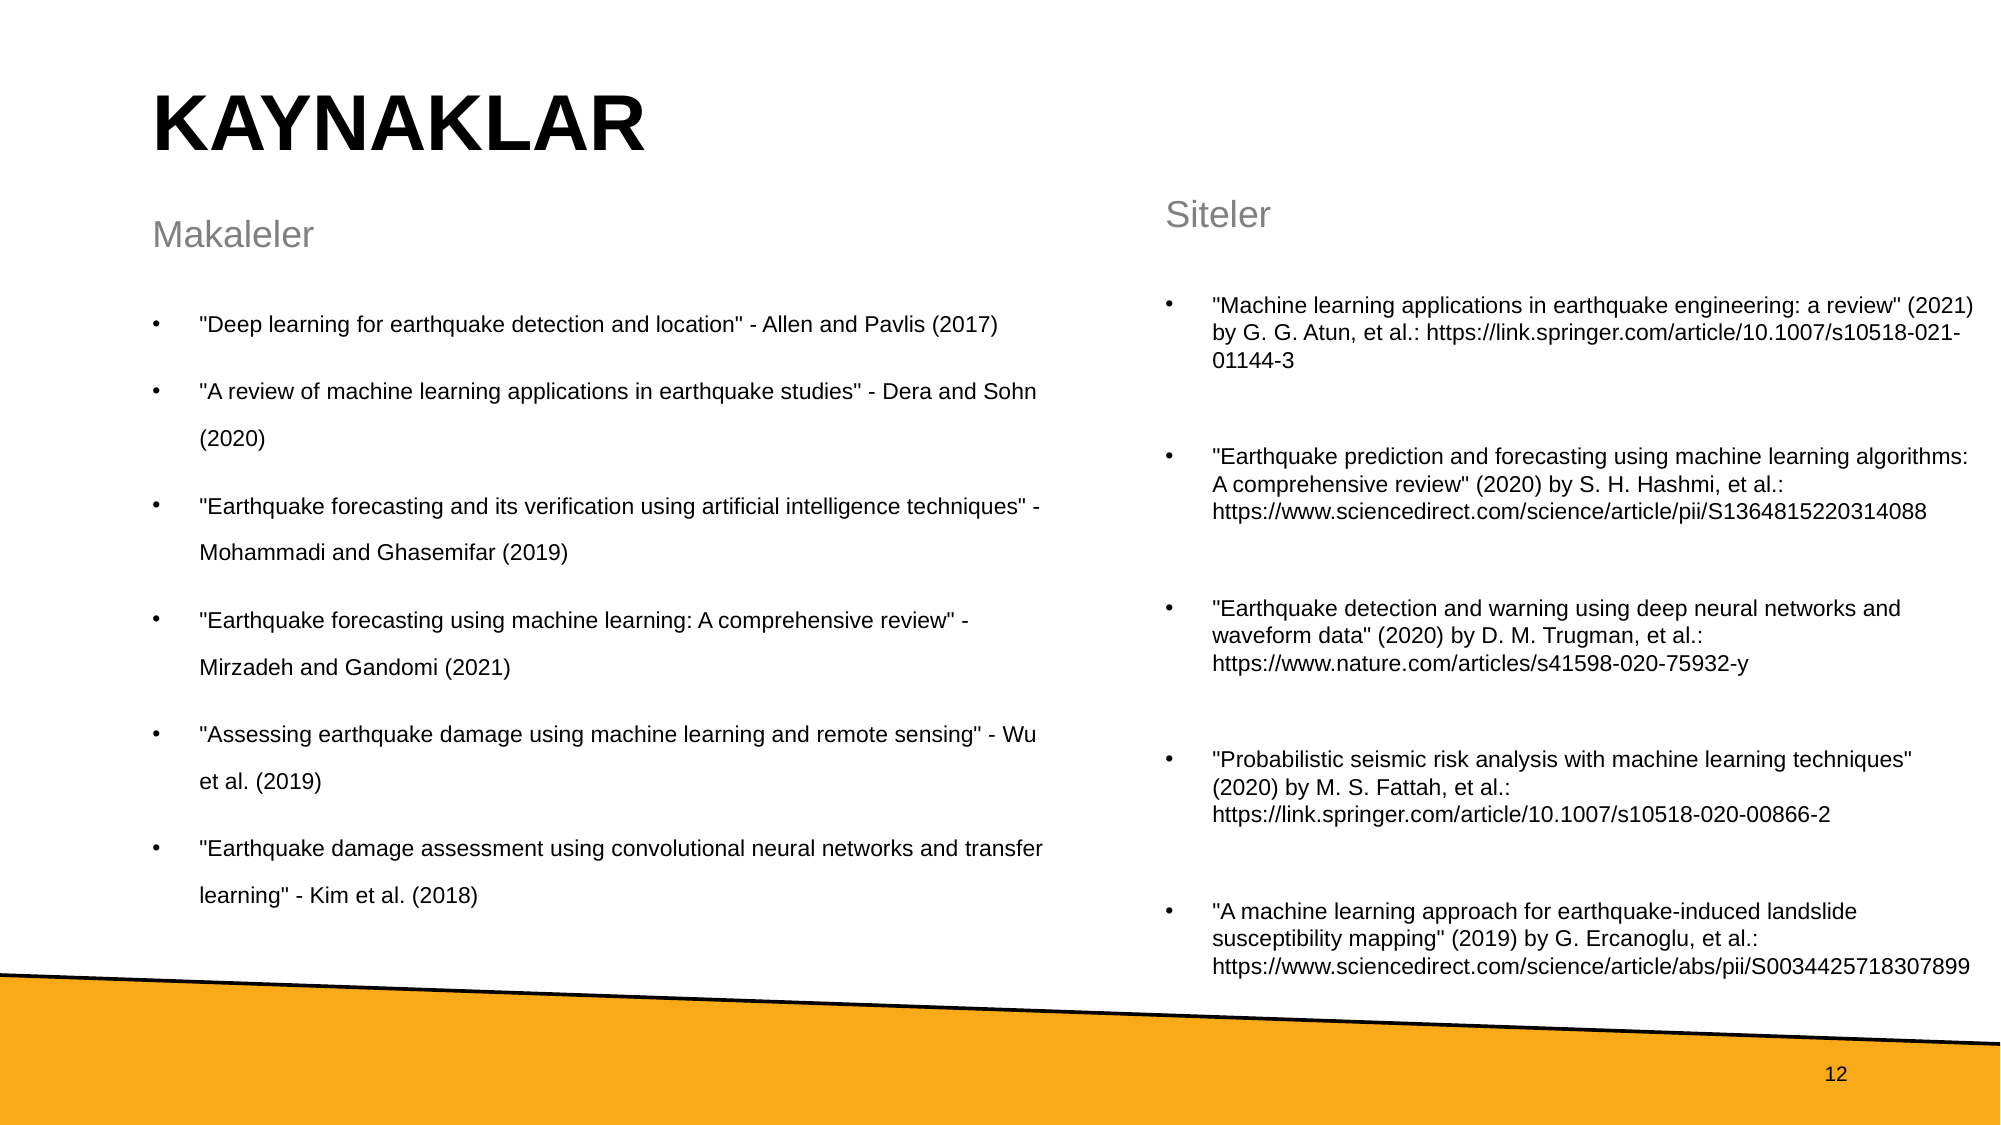

# kaynaklar
Siteler
Makaleler
"Deep learning for earthquake detection and location" - Allen and Pavlis (2017)
"A review of machine learning applications in earthquake studies" - Dera and Sohn (2020)
"Earthquake forecasting and its verification using artificial intelligence techniques" - Mohammadi and Ghasemifar (2019)
"Earthquake forecasting using machine learning: A comprehensive review" - Mirzadeh and Gandomi (2021)
"Assessing earthquake damage using machine learning and remote sensing" - Wu et al. (2019)
"Earthquake damage assessment using convolutional neural networks and transfer learning" - Kim et al. (2018)
"Machine learning applications in earthquake engineering: a review" (2021) by G. G. Atun, et al.: https://link.springer.com/article/10.1007/s10518-021-01144-3

"Earthquake prediction and forecasting using machine learning algorithms: A comprehensive review" (2020) by S. H. Hashmi, et al.: https://www.sciencedirect.com/science/article/pii/S1364815220314088

"Earthquake detection and warning using deep neural networks and waveform data" (2020) by D. M. Trugman, et al.: https://www.nature.com/articles/s41598-020-75932-y

"Probabilistic seismic risk analysis with machine learning techniques" (2020) by M. S. Fattah, et al.: https://link.springer.com/article/10.1007/s10518-020-00866-2

"A machine learning approach for earthquake-induced landslide susceptibility mapping" (2019) by G. Ercanoglu, et al.: https://www.sciencedirect.com/science/article/abs/pii/S0034425718307899

12